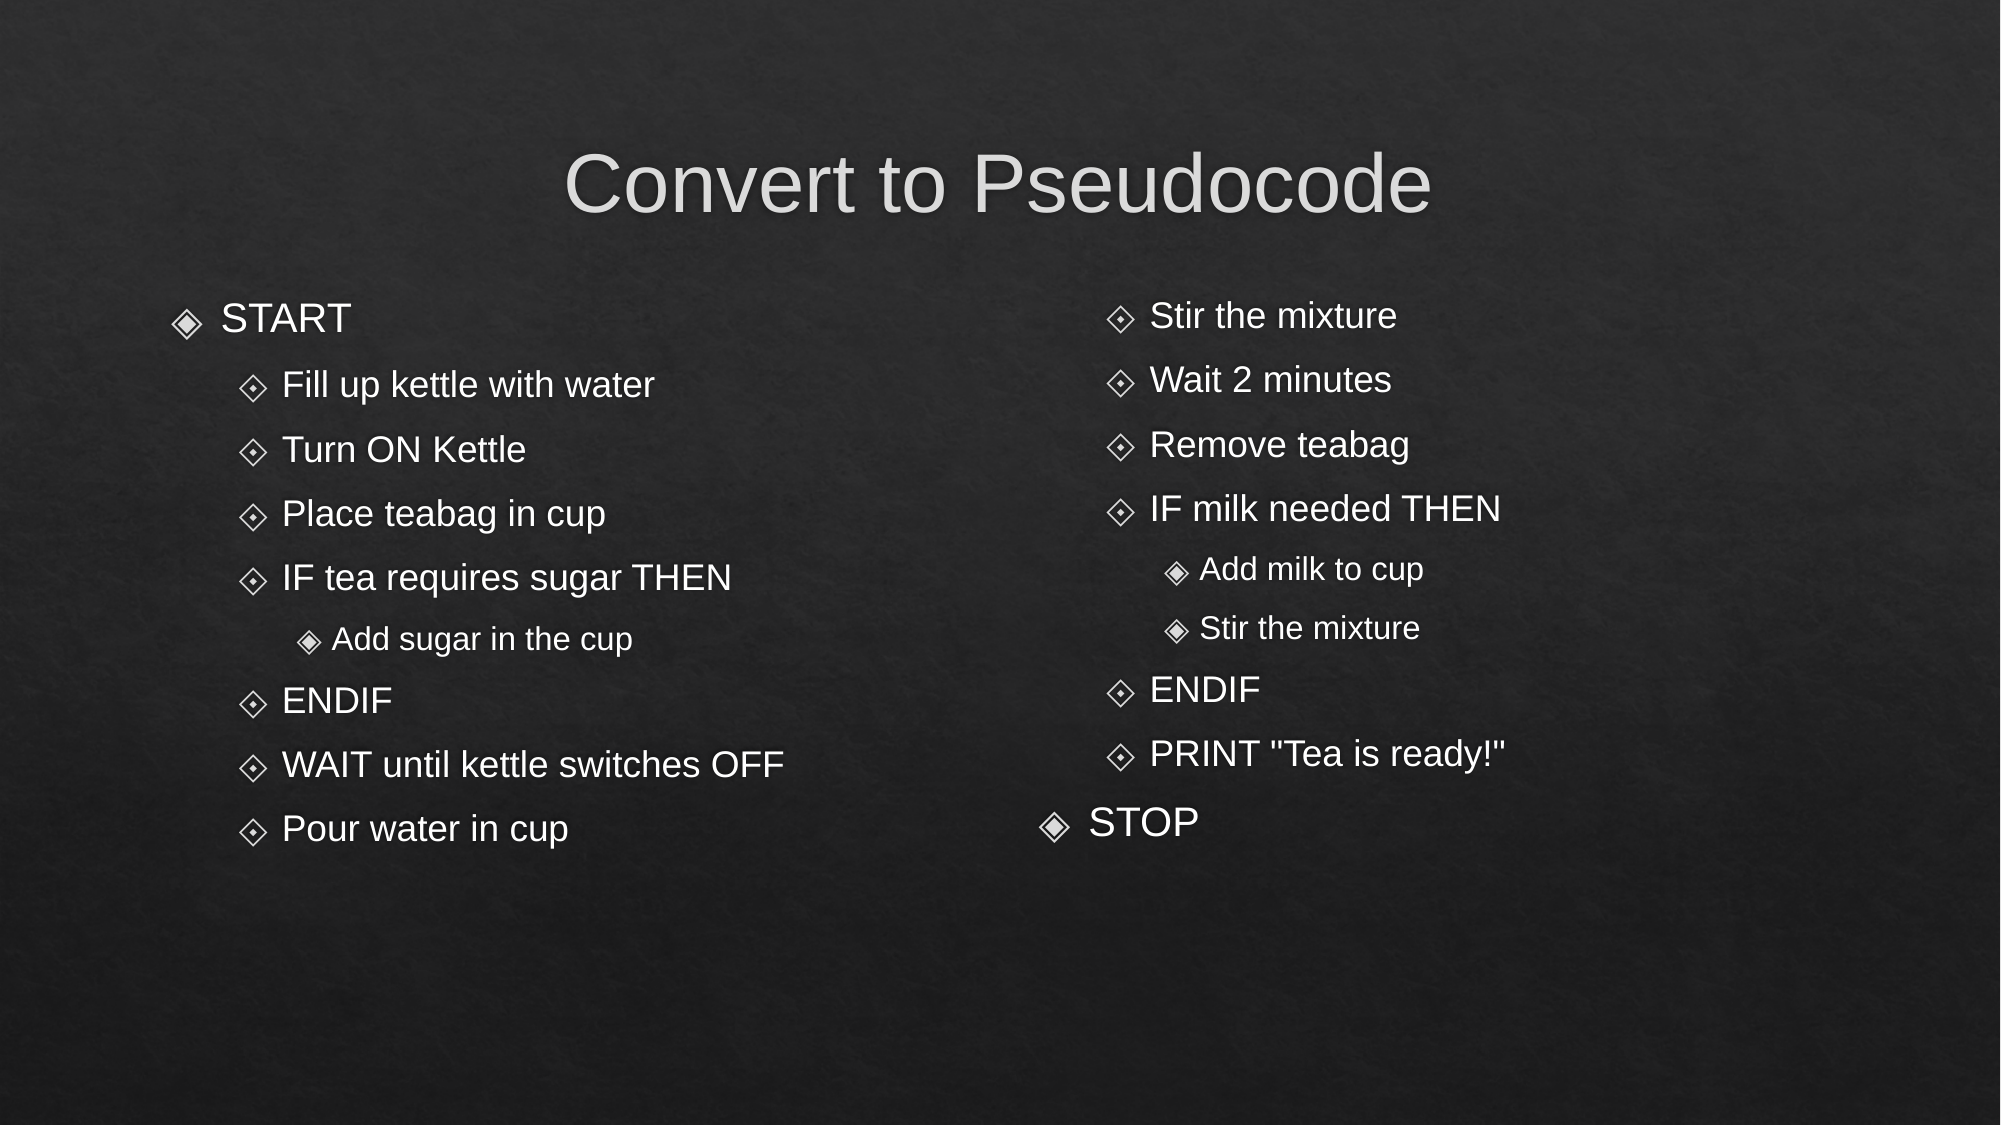

# Convert to Pseudocode
START
Fill up kettle with water
Turn ON Kettle
Place teabag in cup
IF tea requires sugar THEN
Add sugar in the cup
ENDIF
WAIT until kettle switches OFF
Pour water in cup
Stir the mixture
Wait 2 minutes
Remove teabag
IF milk needed THEN
Add milk to cup
Stir the mixture
ENDIF
PRINT "Tea is ready!"
STOP